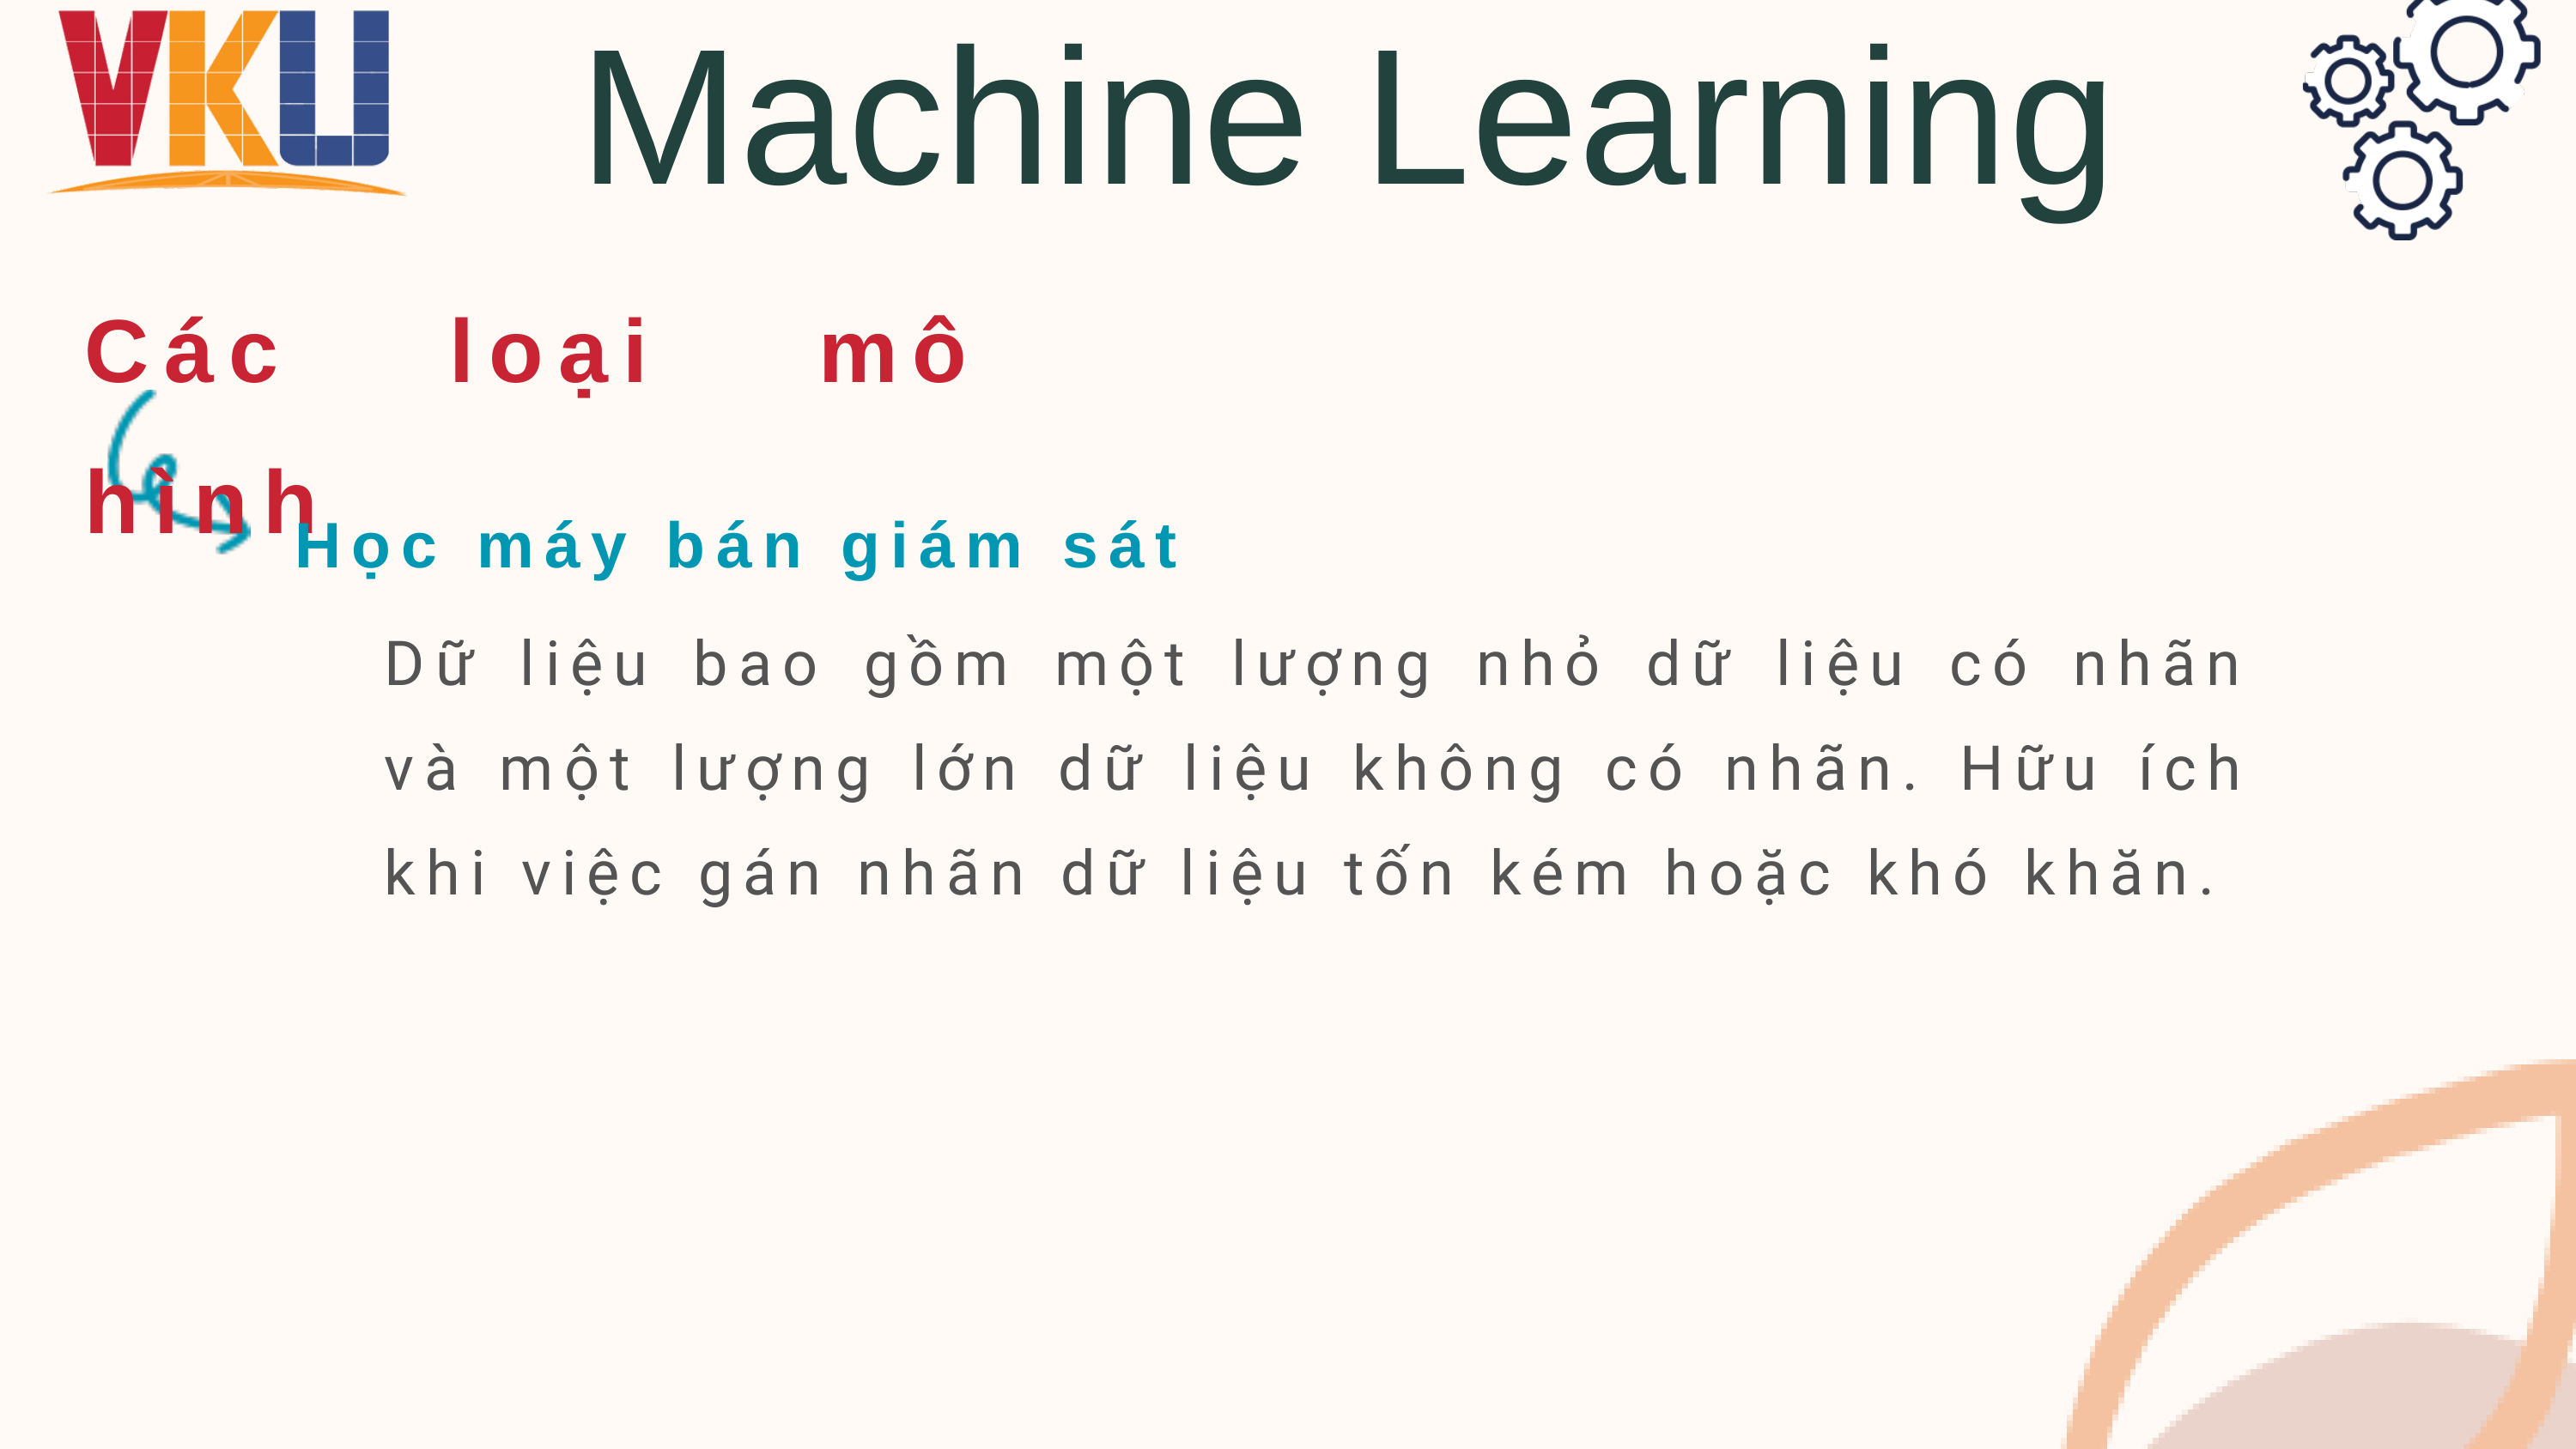

Machine Learning
Các loại mô hình

Học máy bán giám sát
Dữ liệu bao gồm một lượng nhỏ dữ liệu có nhãn và một lượng lớn dữ liệu không có nhãn. Hữu ích khi việc gán nhãn dữ liệu tốn kém hoặc khó khăn.